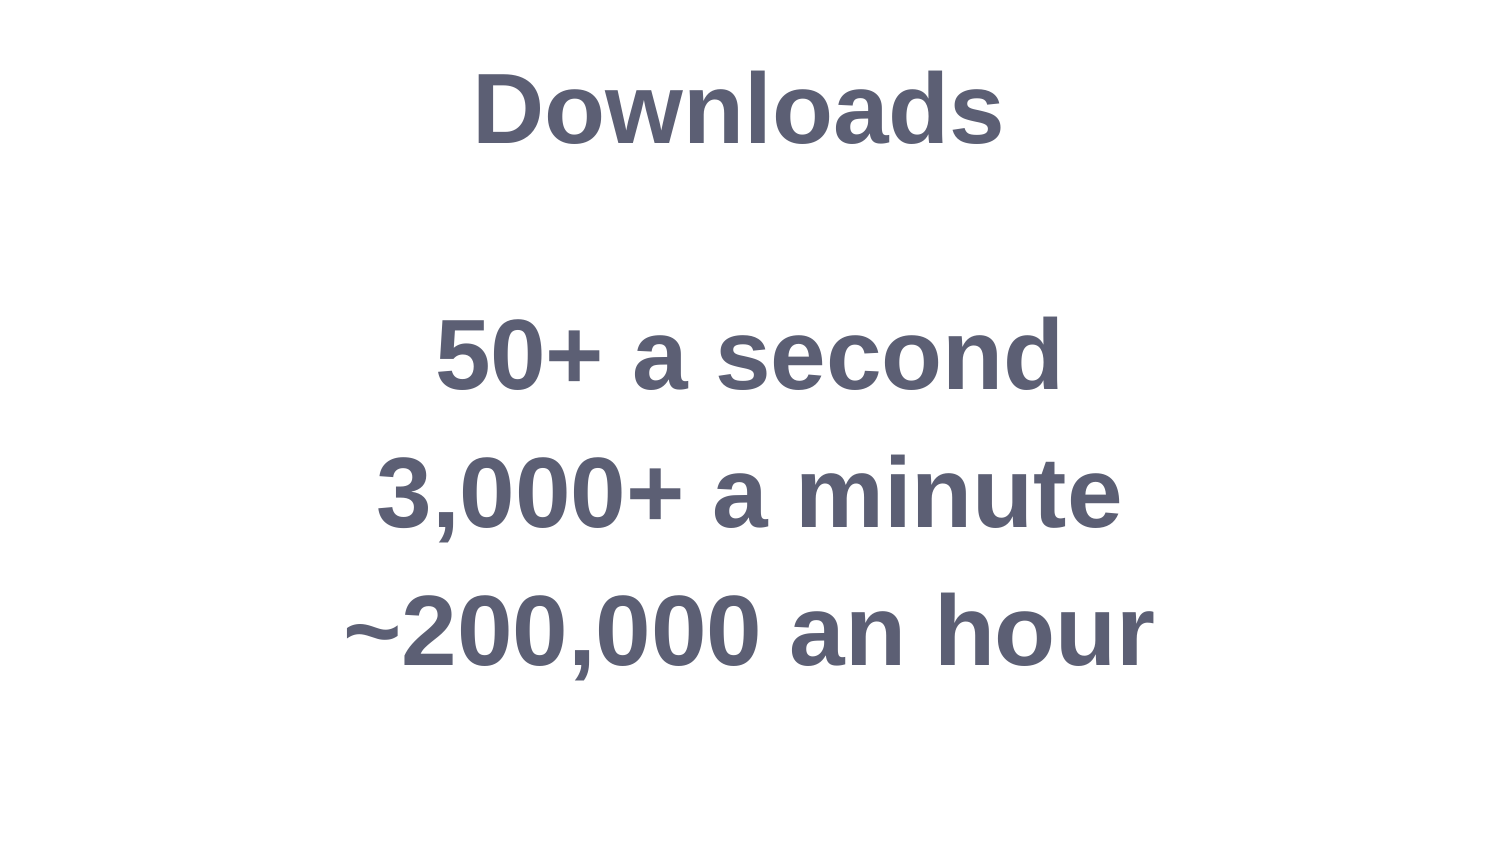

Downloads
# 50+ a second
3,000+ a minute
~200,000 an hour